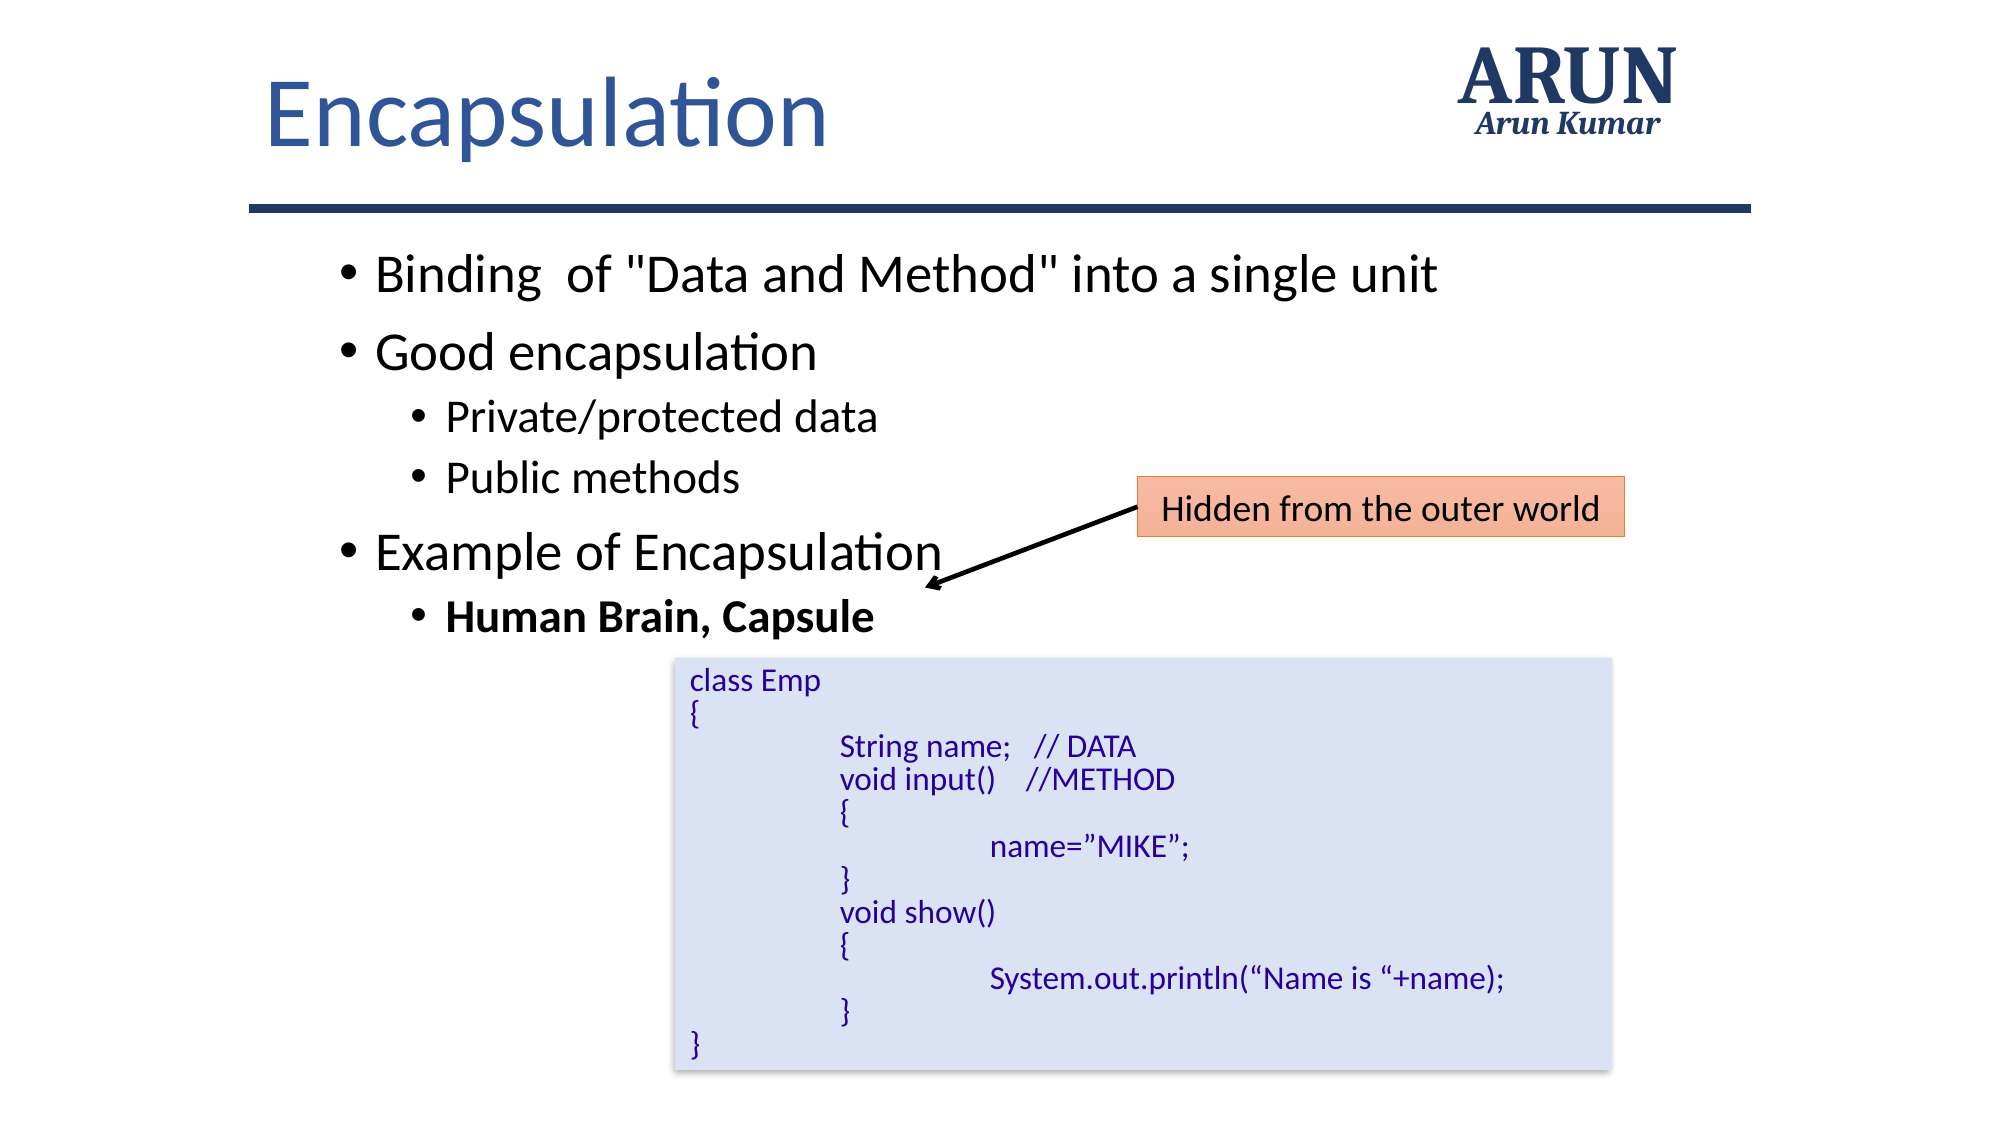

Encapsulation

ARUN
Arun Kumar

Binding  of "Data and Method" into a single unit
Good encapsulation
Private/protected data
Public methods
Example of Encapsulation
Human Brain, Capsule
Hidden from the outer world
class Emp
{
	String name;   // DATA
	void input()    //METHOD
	{
		name=”MIKE”;
	}
	void show()
	{
		System.out.println(“Name is “+name);
	}
}